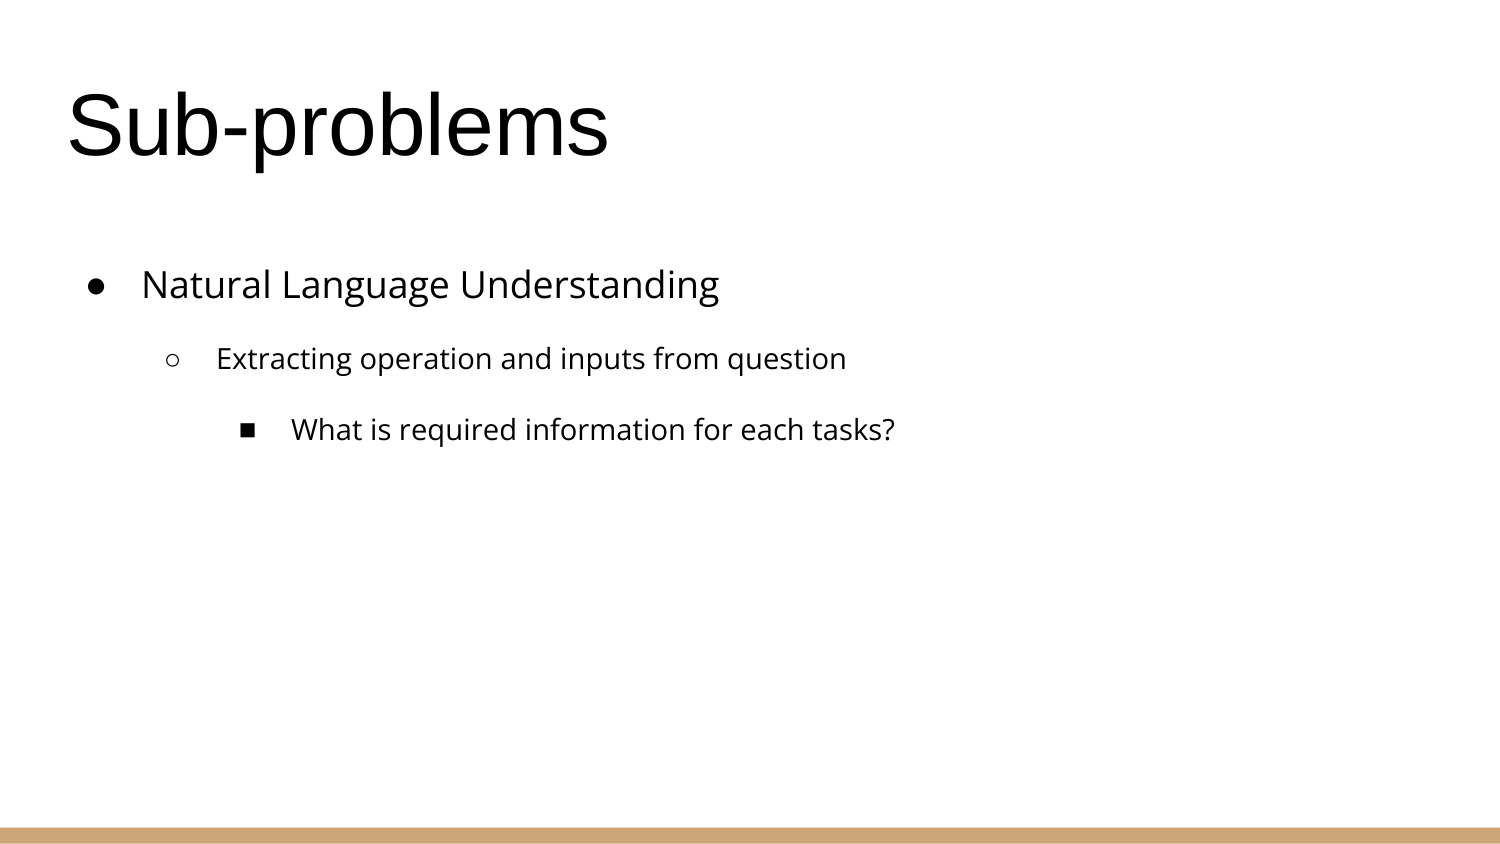

# Sub-problems
Natural Language Understanding
Extracting operation and inputs from question
What is required information for each tasks?